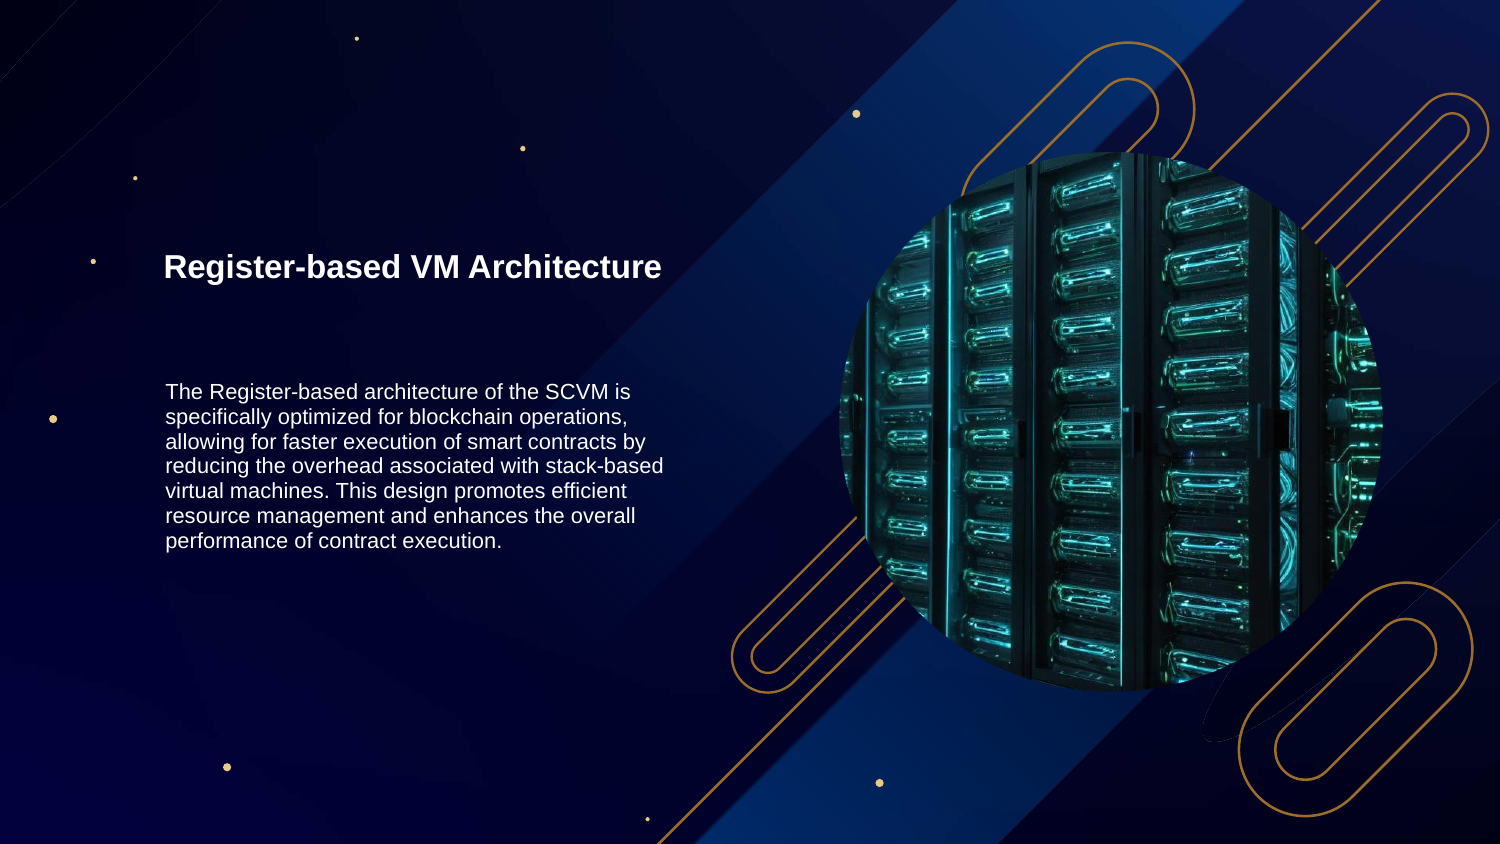

# Register-based VM Architecture
The Register-based architecture of the SCVM is specifically optimized for blockchain operations, allowing for faster execution of smart contracts by reducing the overhead associated with stack-based virtual machines. This design promotes efficient resource management and enhances the overall performance of contract execution.